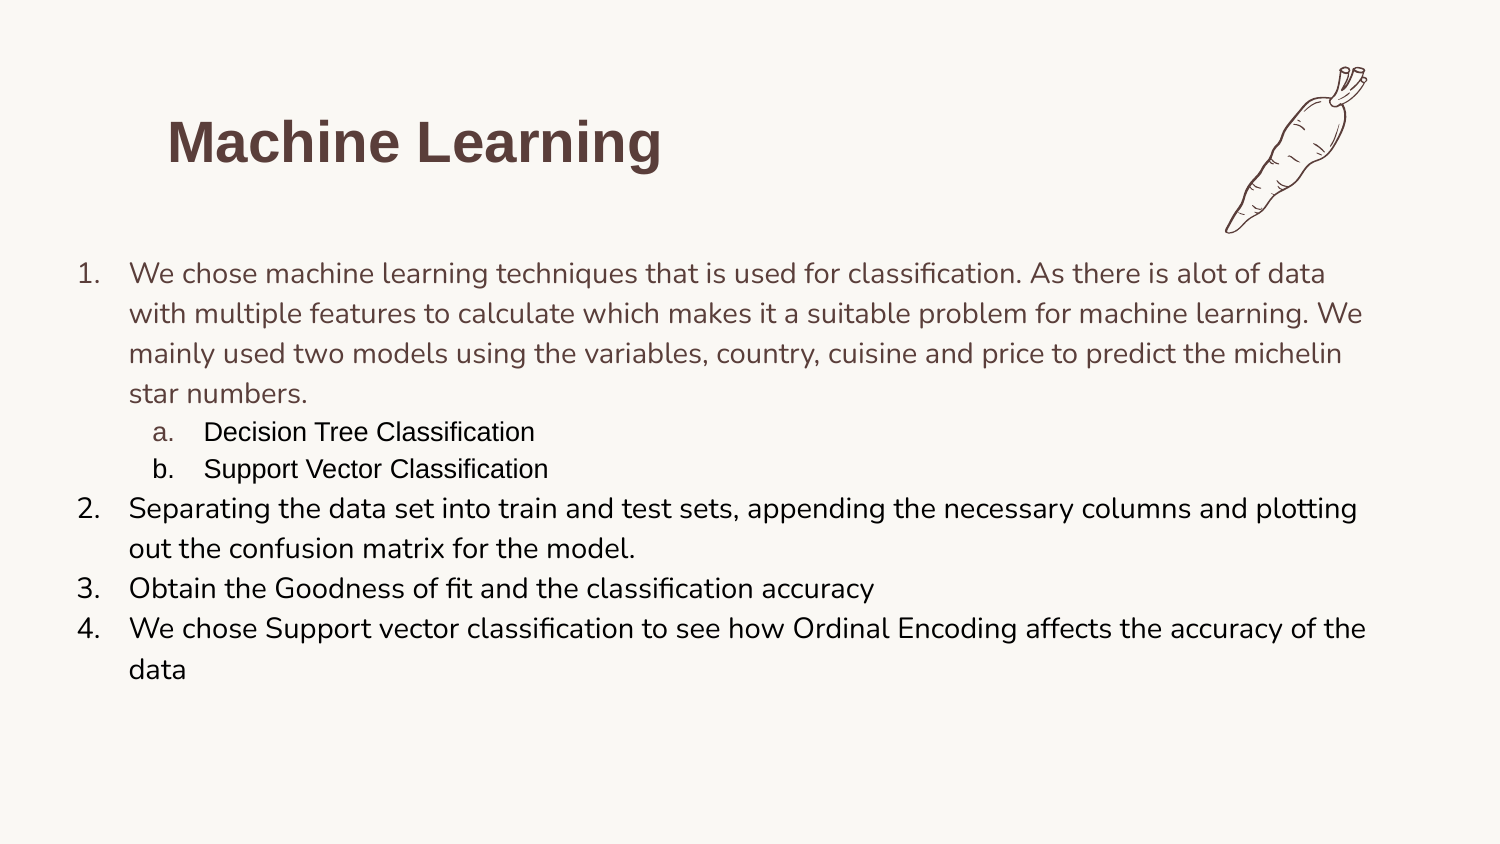

Machine Learning
We chose machine learning techniques that is used for classification. As there is alot of data with multiple features to calculate which makes it a suitable problem for machine learning. We mainly used two models using the variables, country, cuisine and price to predict the michelin star numbers.
Decision Tree Classification
Support Vector Classification
Separating the data set into train and test sets, appending the necessary columns and plotting out the confusion matrix for the model.
Obtain the Goodness of fit and the classification accuracy
We chose Support vector classification to see how Ordinal Encoding affects the accuracy of the data